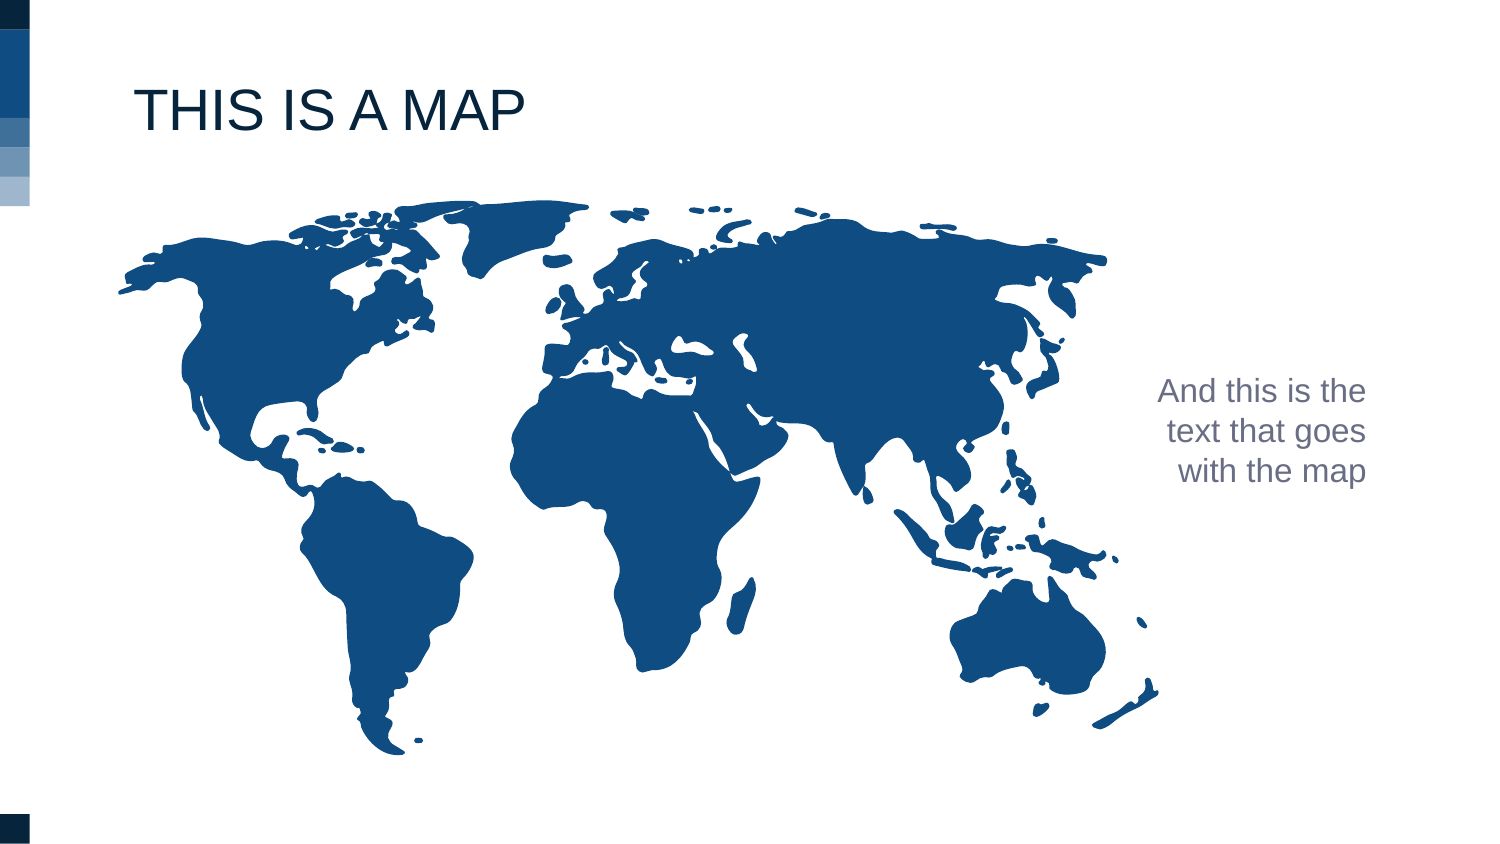

# THIS IS A MAP

And this is the text that goes with the map